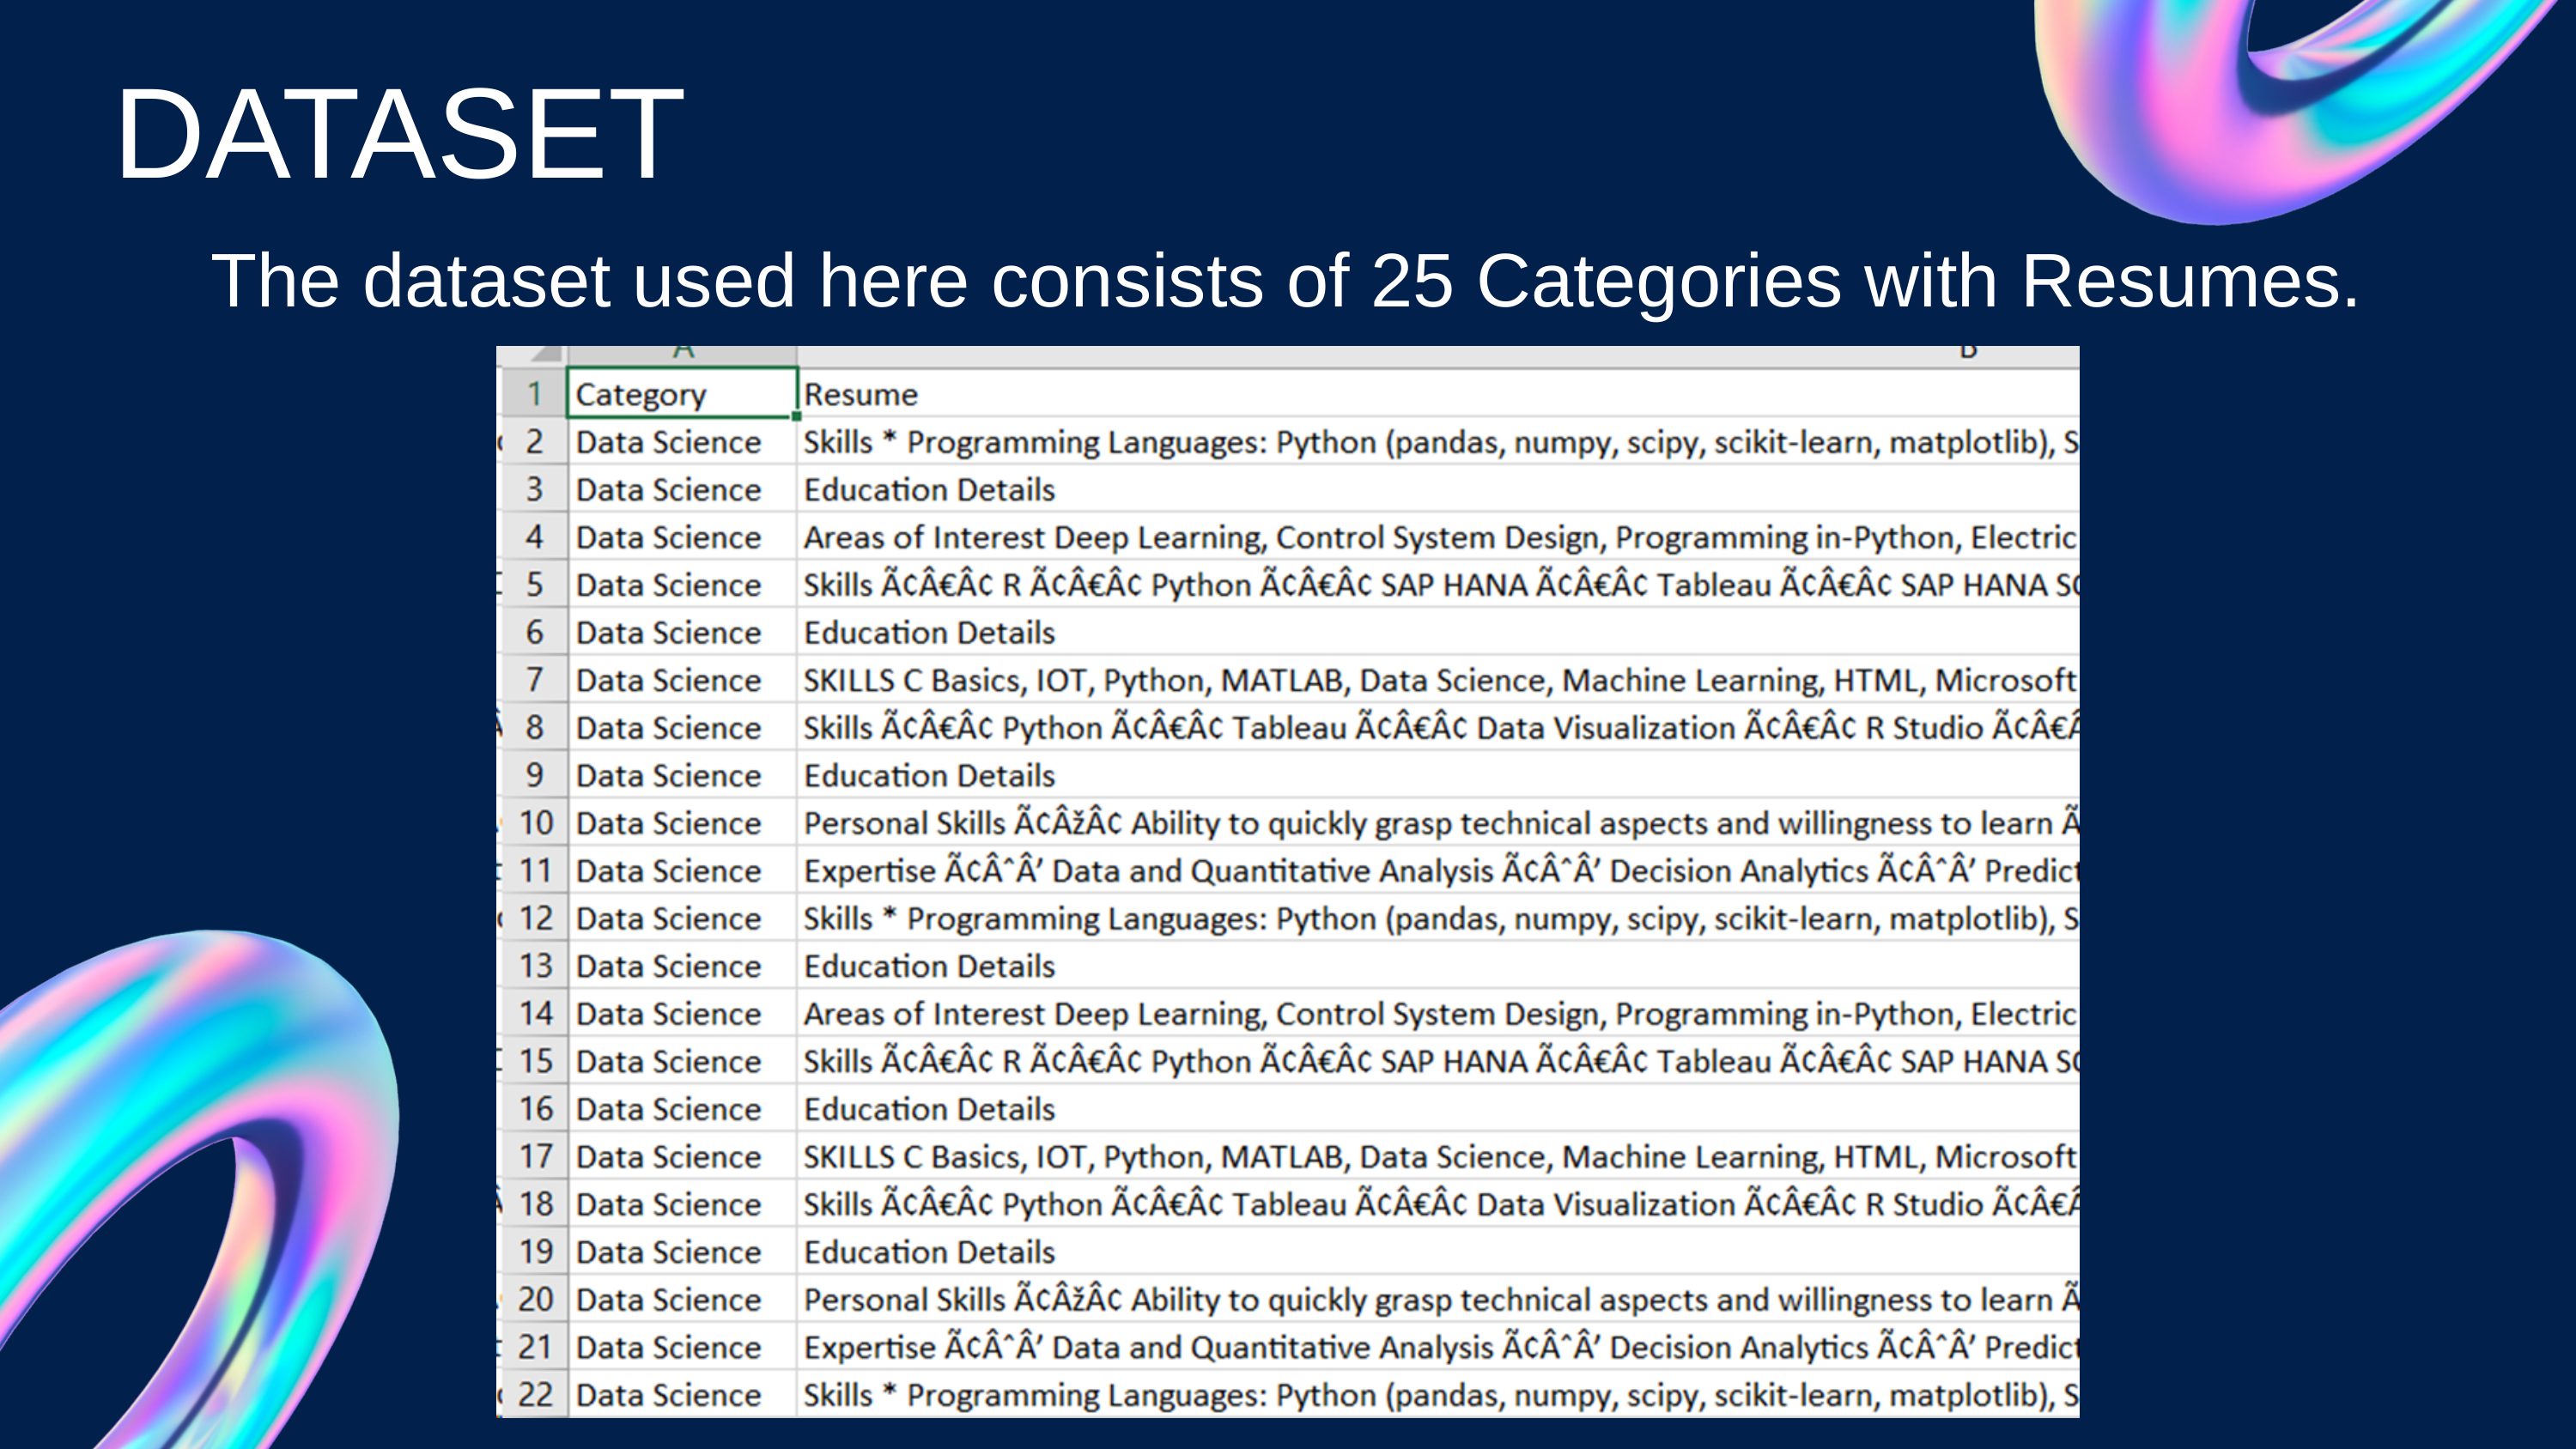

DATASET
The dataset used here consists of 25 Categories with Resumes.